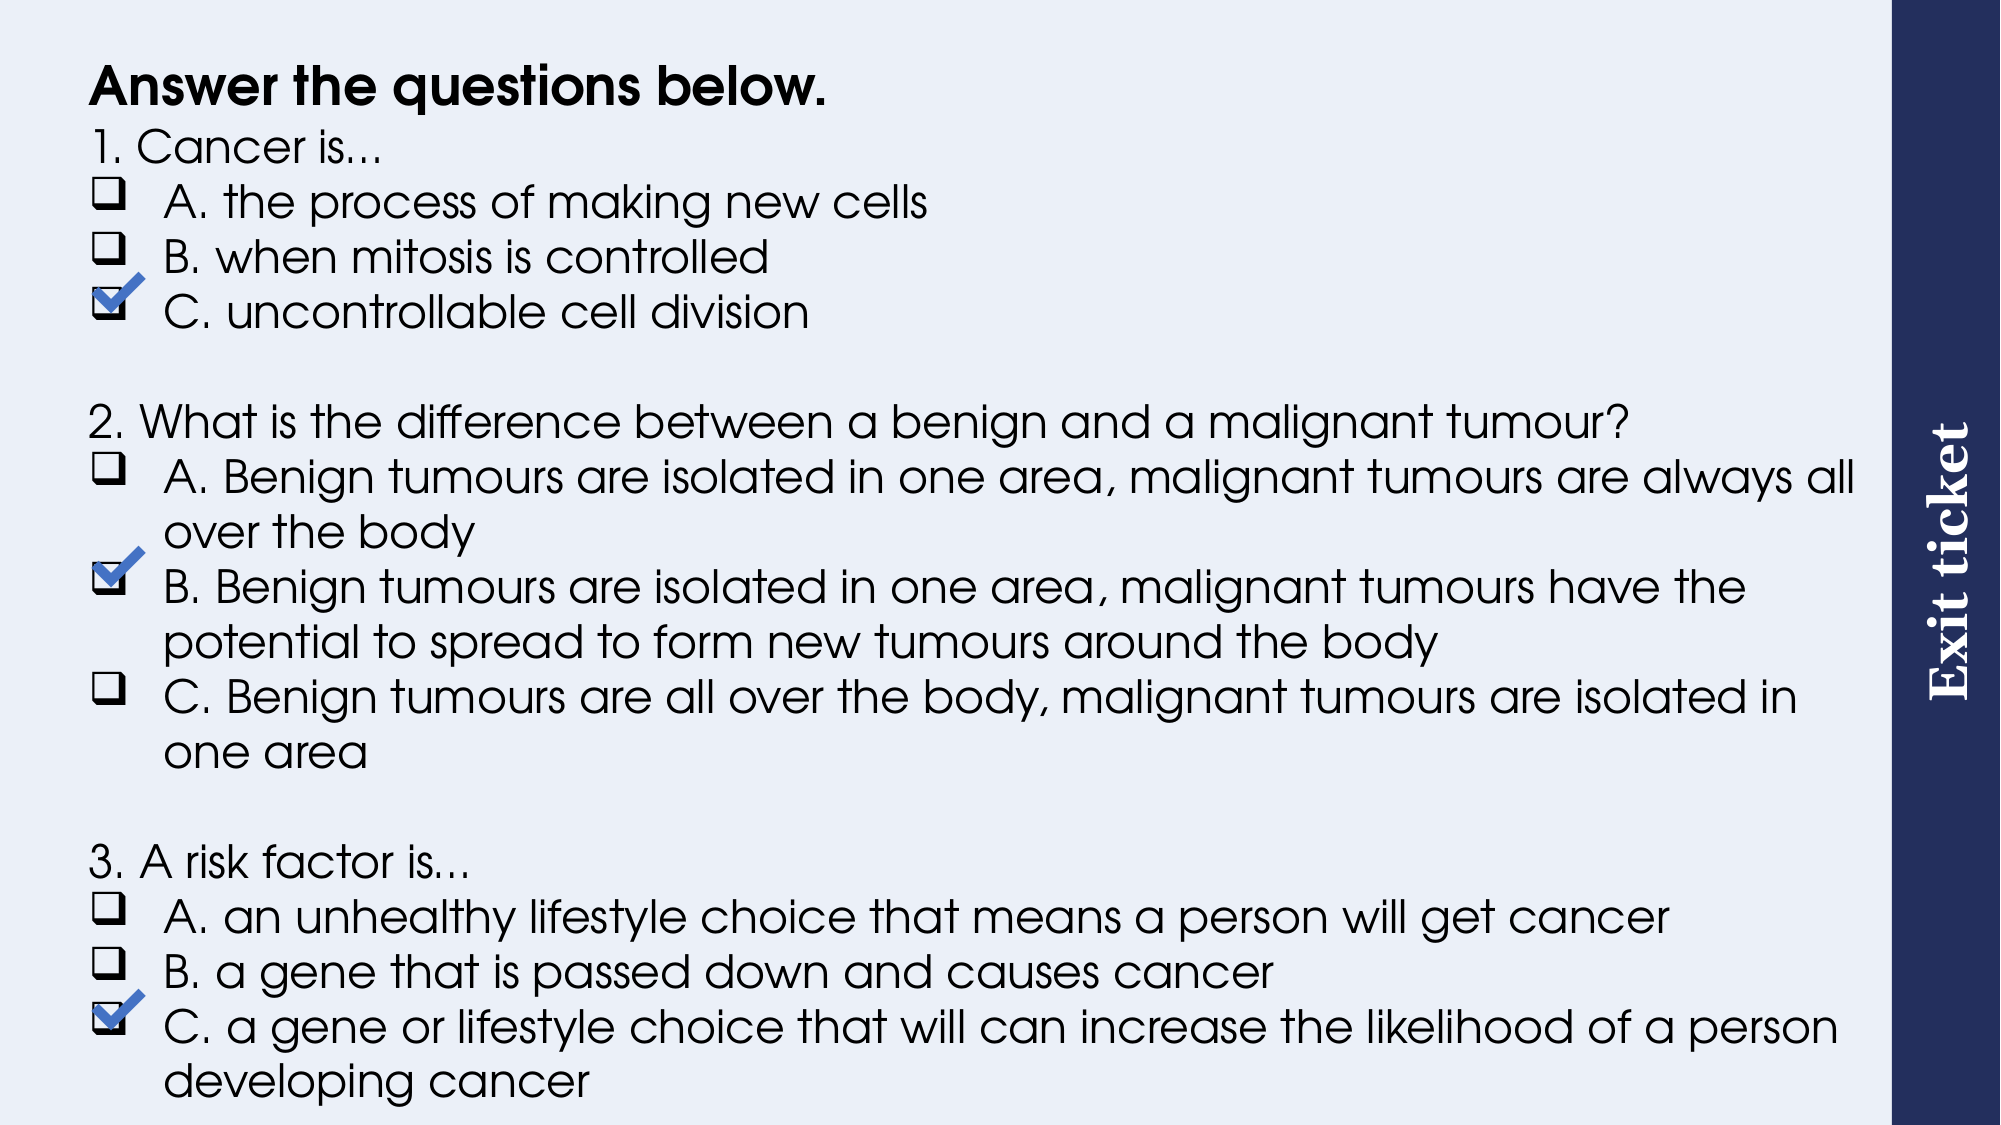

# Answer the questions below.
1. Cancer is…
A. the process of making new cells
B. when mitosis is controlled
C. uncontrollable cell division

2. What is the difference between a benign and a malignant tumour?
A. Benign tumours are isolated in one area, malignant tumours are always all over the body
B. Benign tumours are isolated in one area, malignant tumours have the potential to spread to form new tumours around the body
C. Benign tumours are all over the body, malignant tumours are isolated in one area

3. A risk factor is…
A. an unhealthy lifestyle choice that means a person will get cancer
B. a gene that is passed down and causes cancer
C. a gene or lifestyle choice that will can increase the likelihood of a person developing cancer

✓
✓
✓